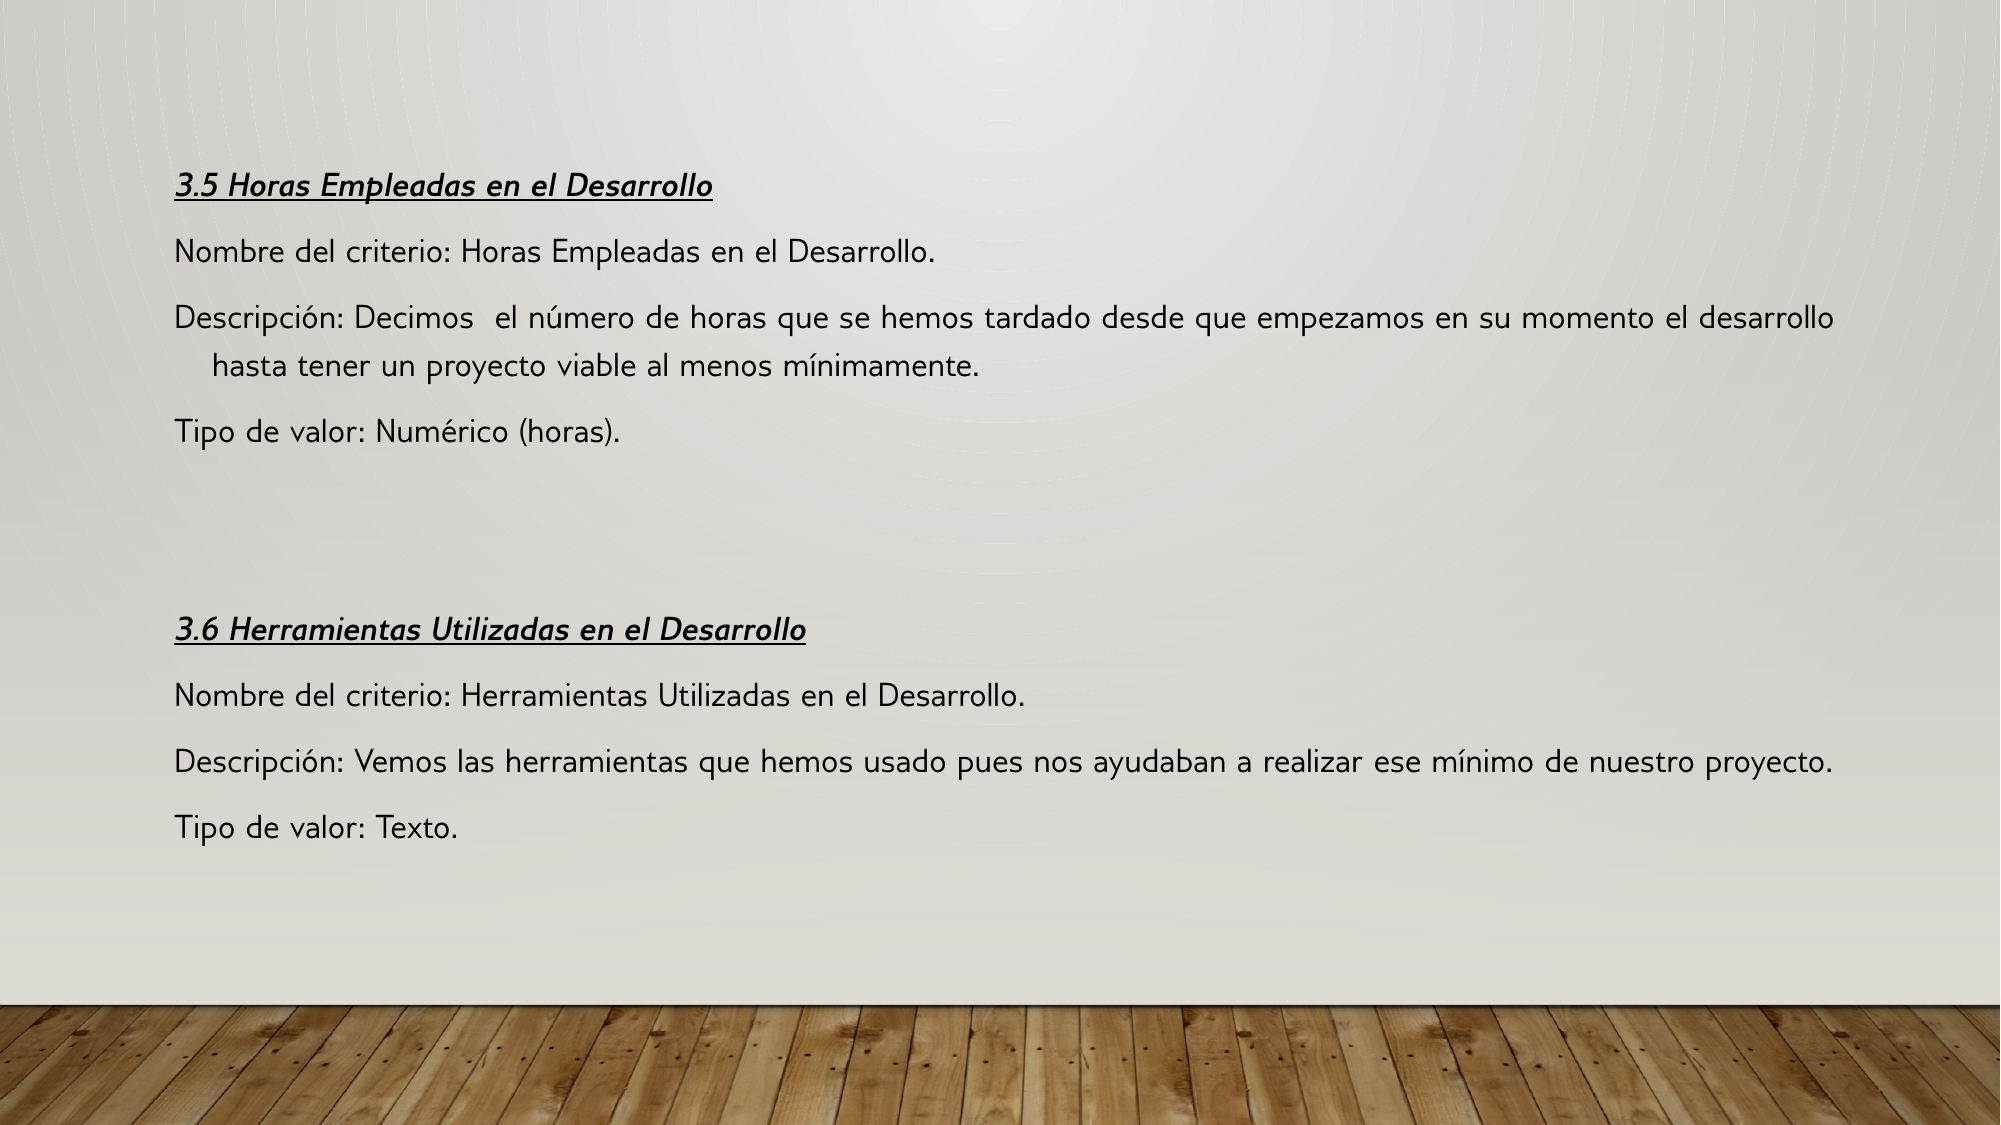

3.5 Horas Empleadas en el Desarrollo
Nombre del criterio: Horas Empleadas en el Desarrollo.
Descripción: Decimos  el número de horas que se hemos tardado desde que empezamos en su momento el desarrollo hasta tener un proyecto viable al menos mínimamente.
Tipo de valor: Numérico (horas).

3.6 Herramientas Utilizadas en el Desarrollo
Nombre del criterio: Herramientas Utilizadas en el Desarrollo.
Descripción: Vemos las herramientas que hemos usado pues nos ayudaban a realizar ese mínimo de nuestro proyecto.
Tipo de valor: Texto.